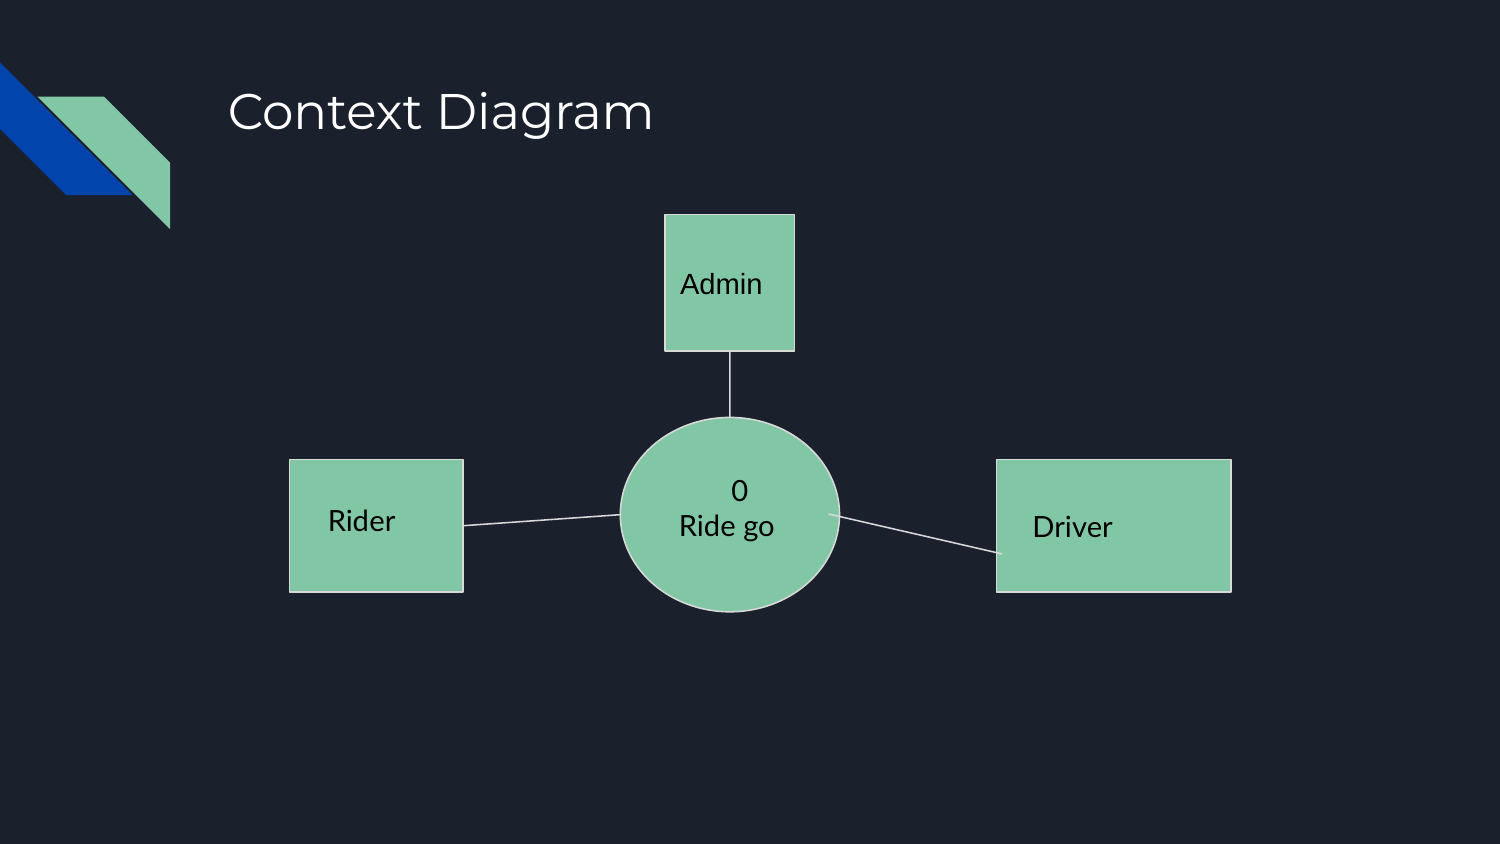

# Context Diagram

Admin

       0
Ride go

Rider
Driver